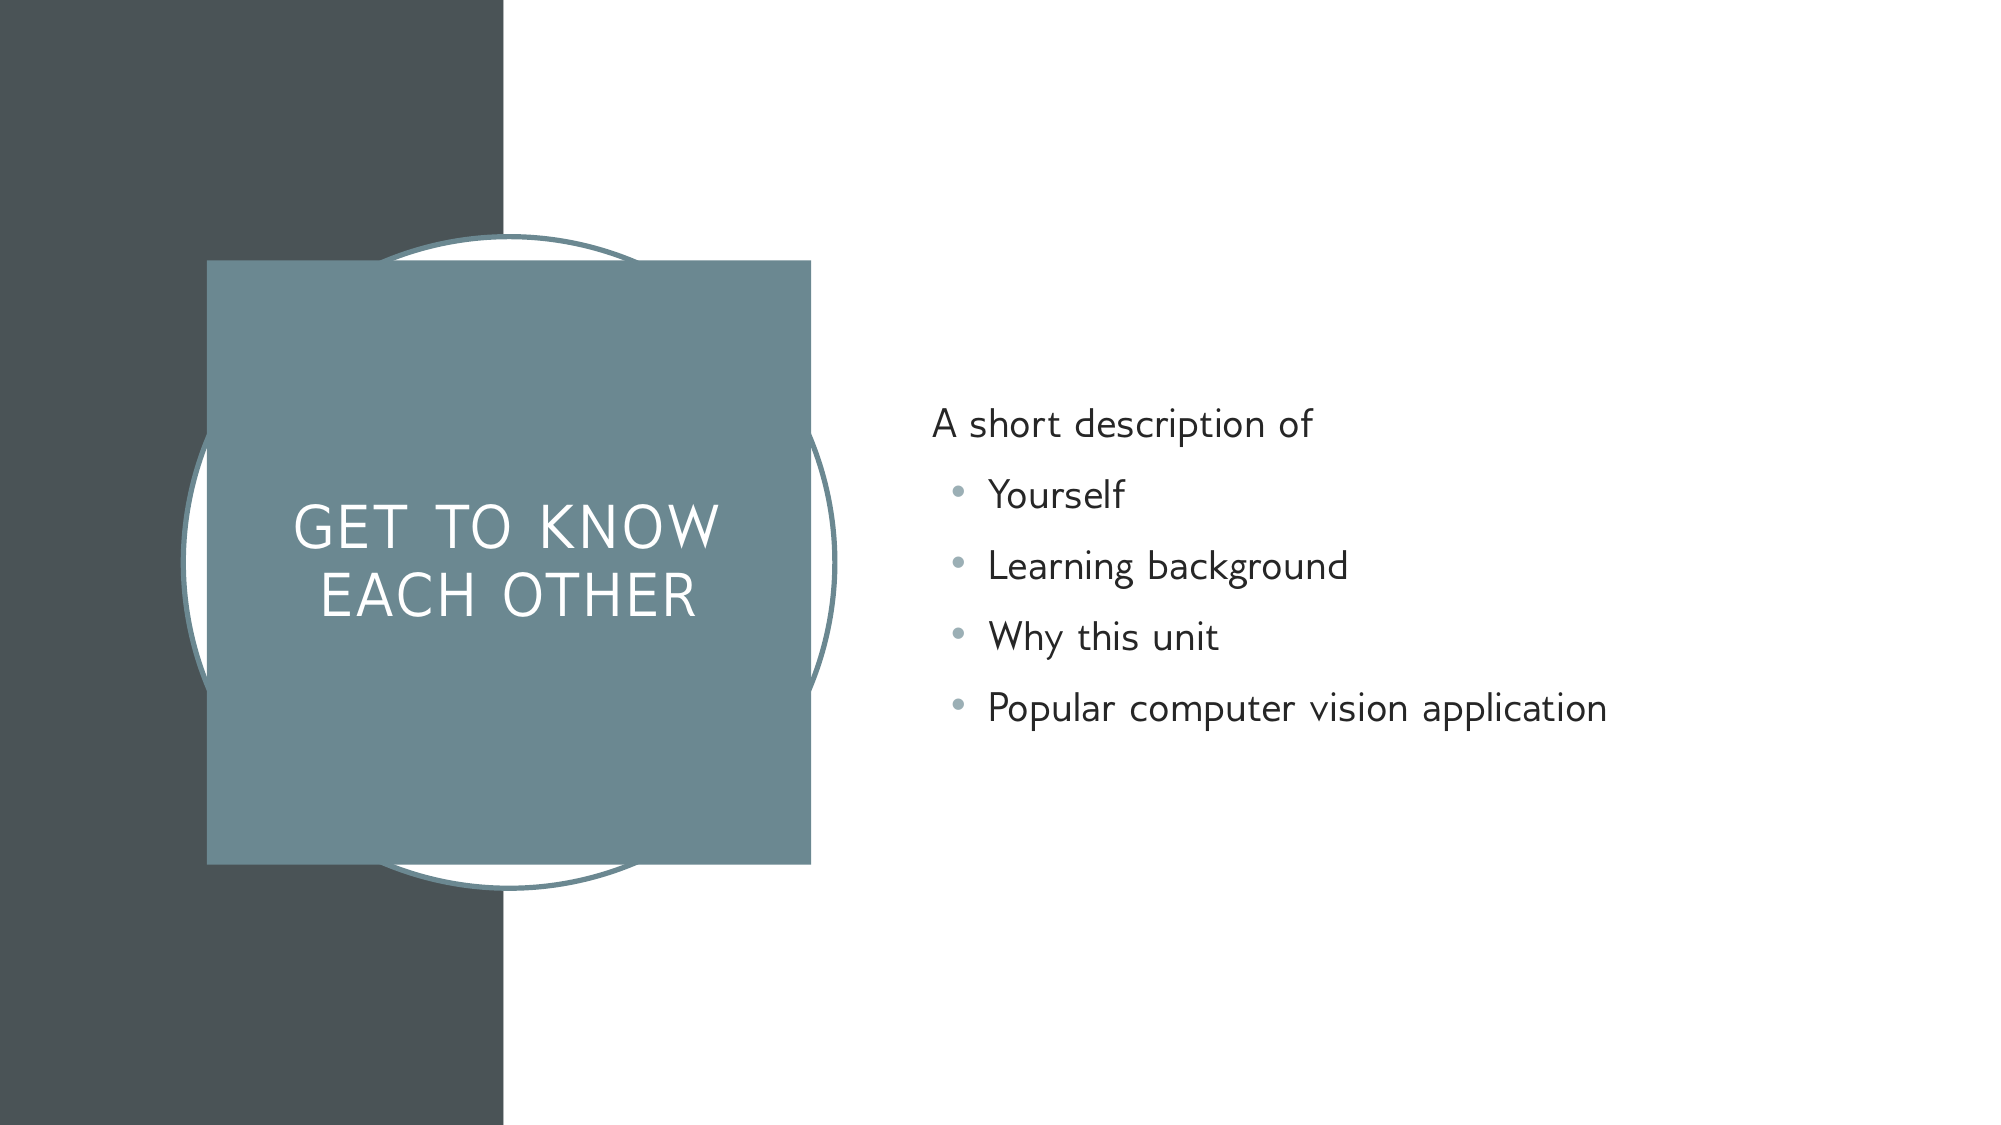

A short description of
Yourself
Learning background
Why this unit
Popular computer vision application

# Get to know each other